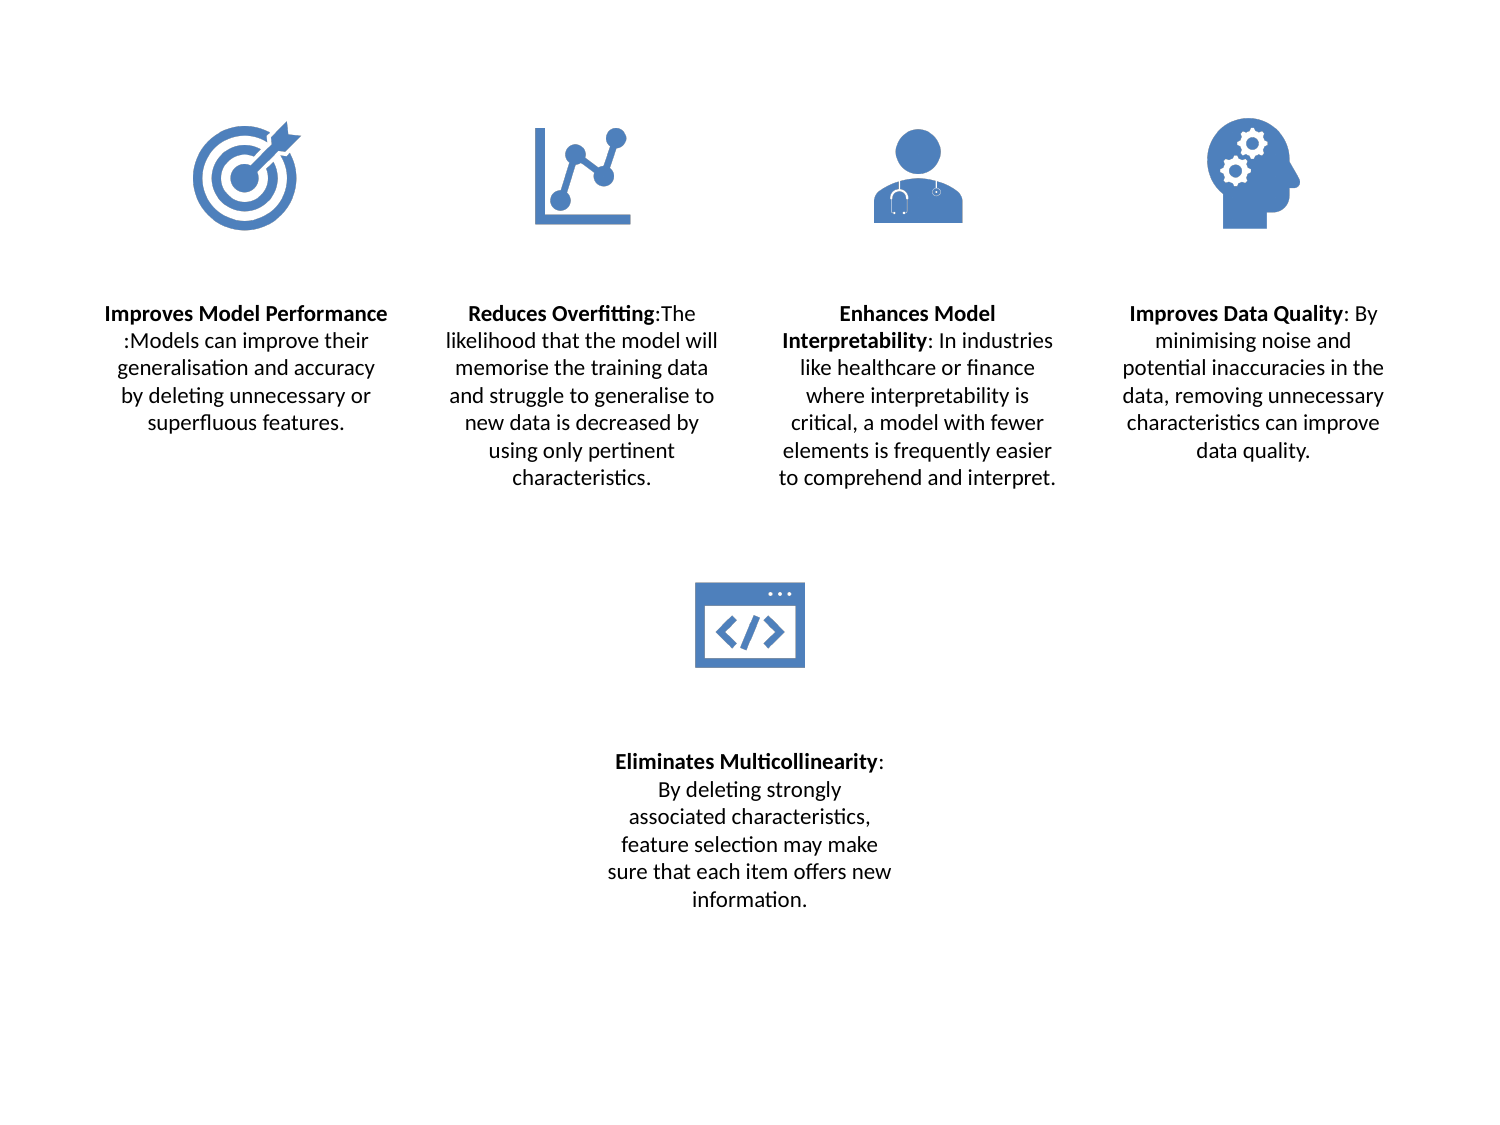

Improves Model Performance :Models can improve their generalisation and accuracy by deleting unnecessary or superfluous features.
Reduces Overfitting:The likelihood that the model will memorise the training data and struggle to generalise to new data is decreased by using only pertinent characteristics.
Enhances Model Interpretability: In industries like healthcare or finance where interpretability is critical, a model with fewer elements is frequently easier to comprehend and interpret.
Improves Data Quality: By minimising noise and potential inaccuracies in the data, removing unnecessary characteristics can improve data quality.
Eliminates Multicollinearity: By deleting strongly associated characteristics, feature selection may make sure that each item offers new information.